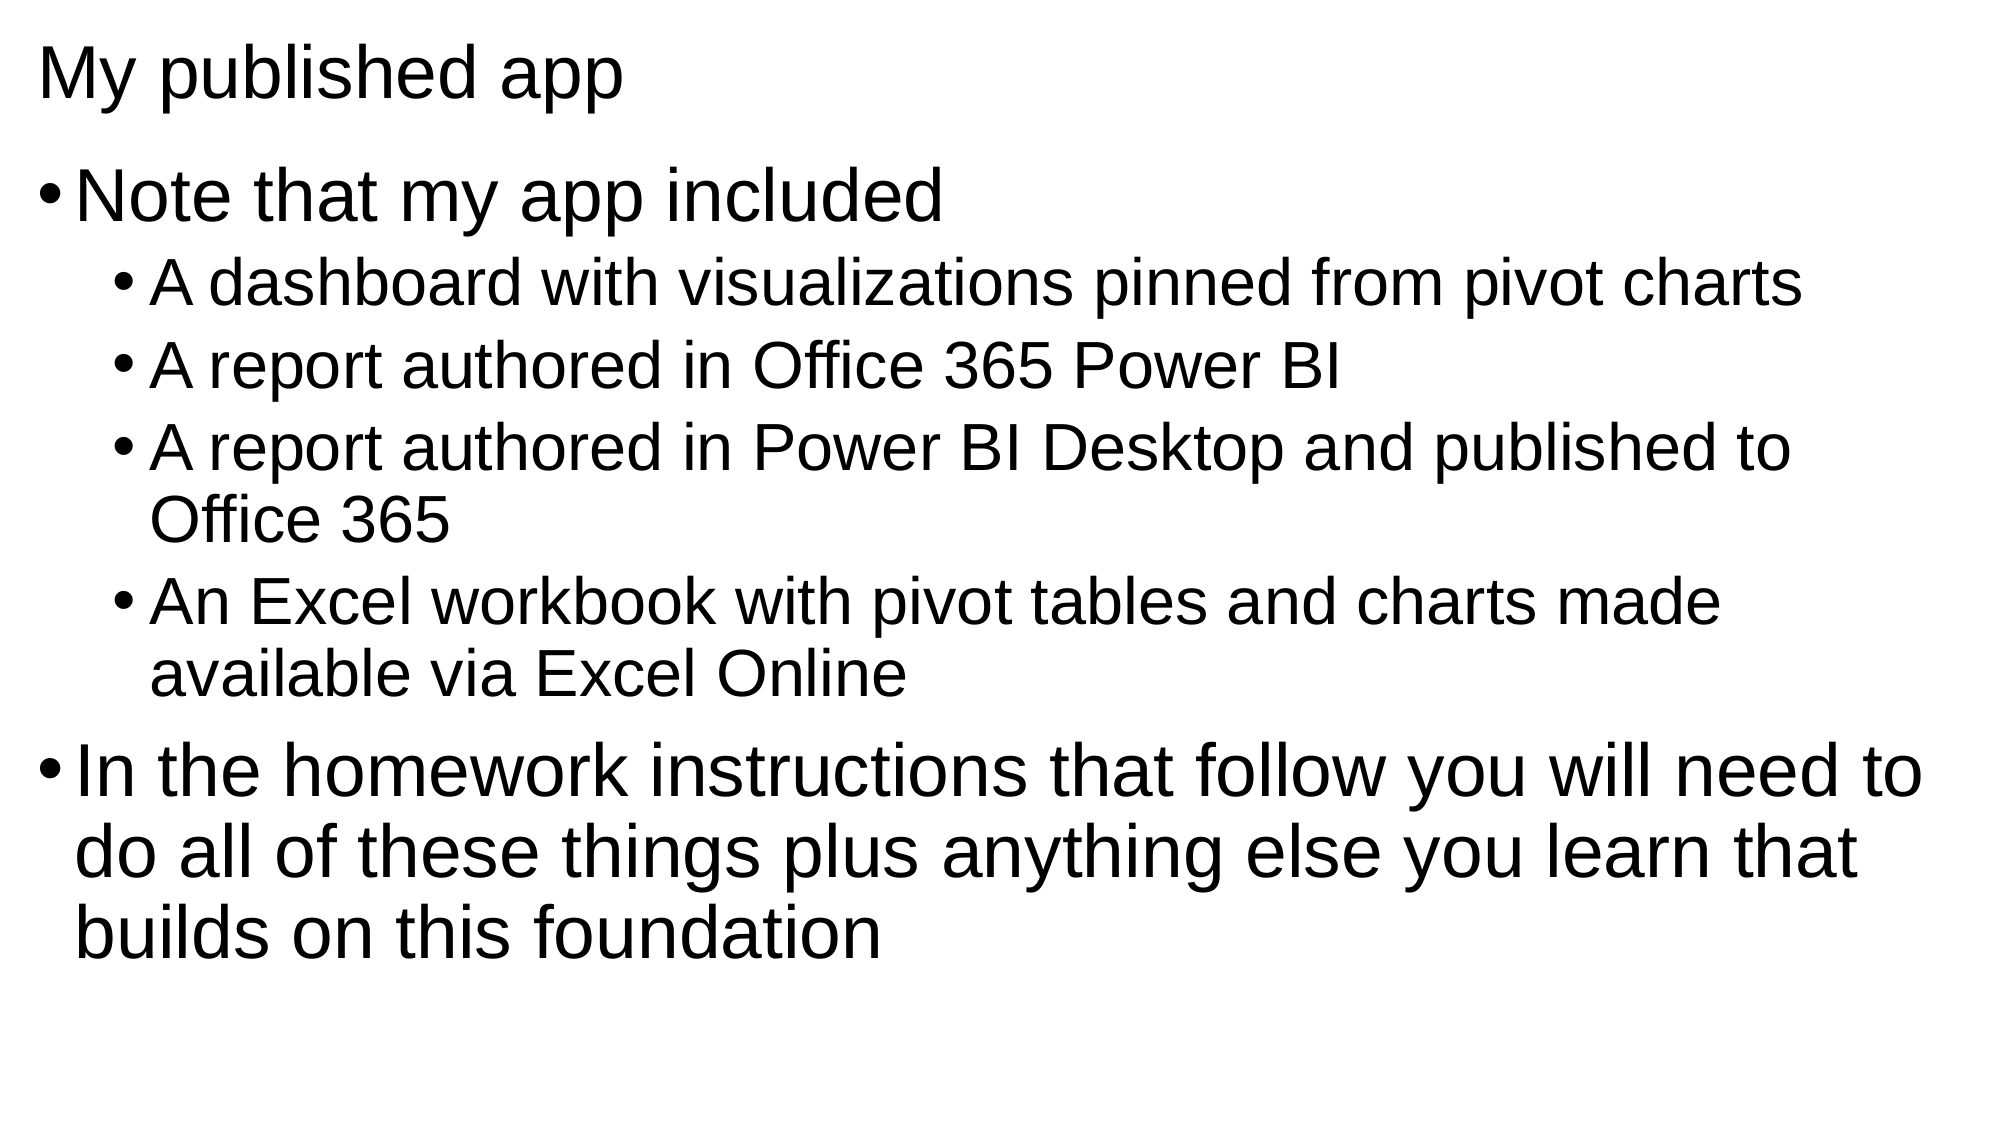

# My published app
Note that my app included
A dashboard with visualizations pinned from pivot charts
A report authored in Office 365 Power BI
A report authored in Power BI Desktop and published to Office 365
An Excel workbook with pivot tables and charts made available via Excel Online
In the homework instructions that follow you will need to do all of these things plus anything else you learn that builds on this foundation